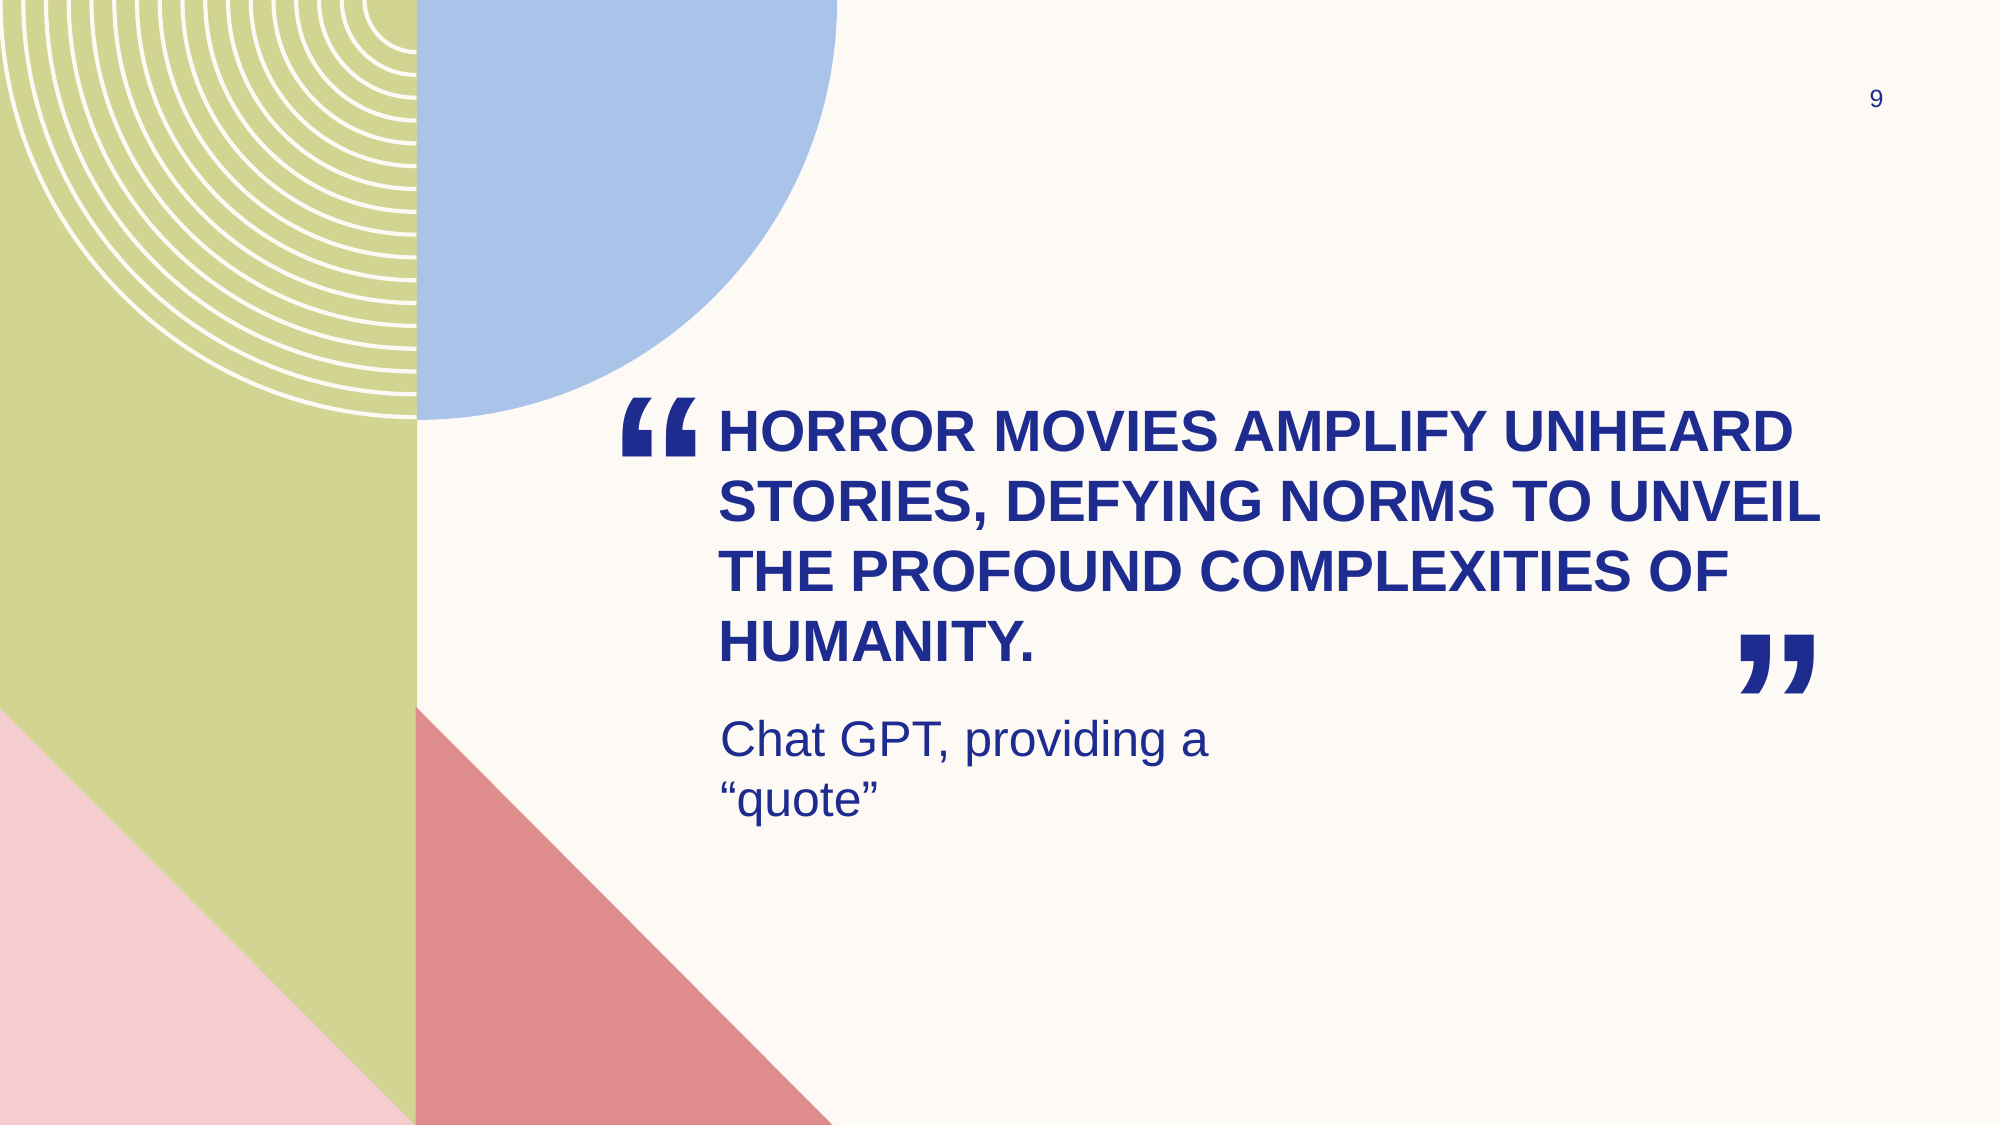

9
“
# Horror movies amplify unheard stories, defying norms to unveil the profound complexities of humanity.
”
Chat GPT, providing a “quote”